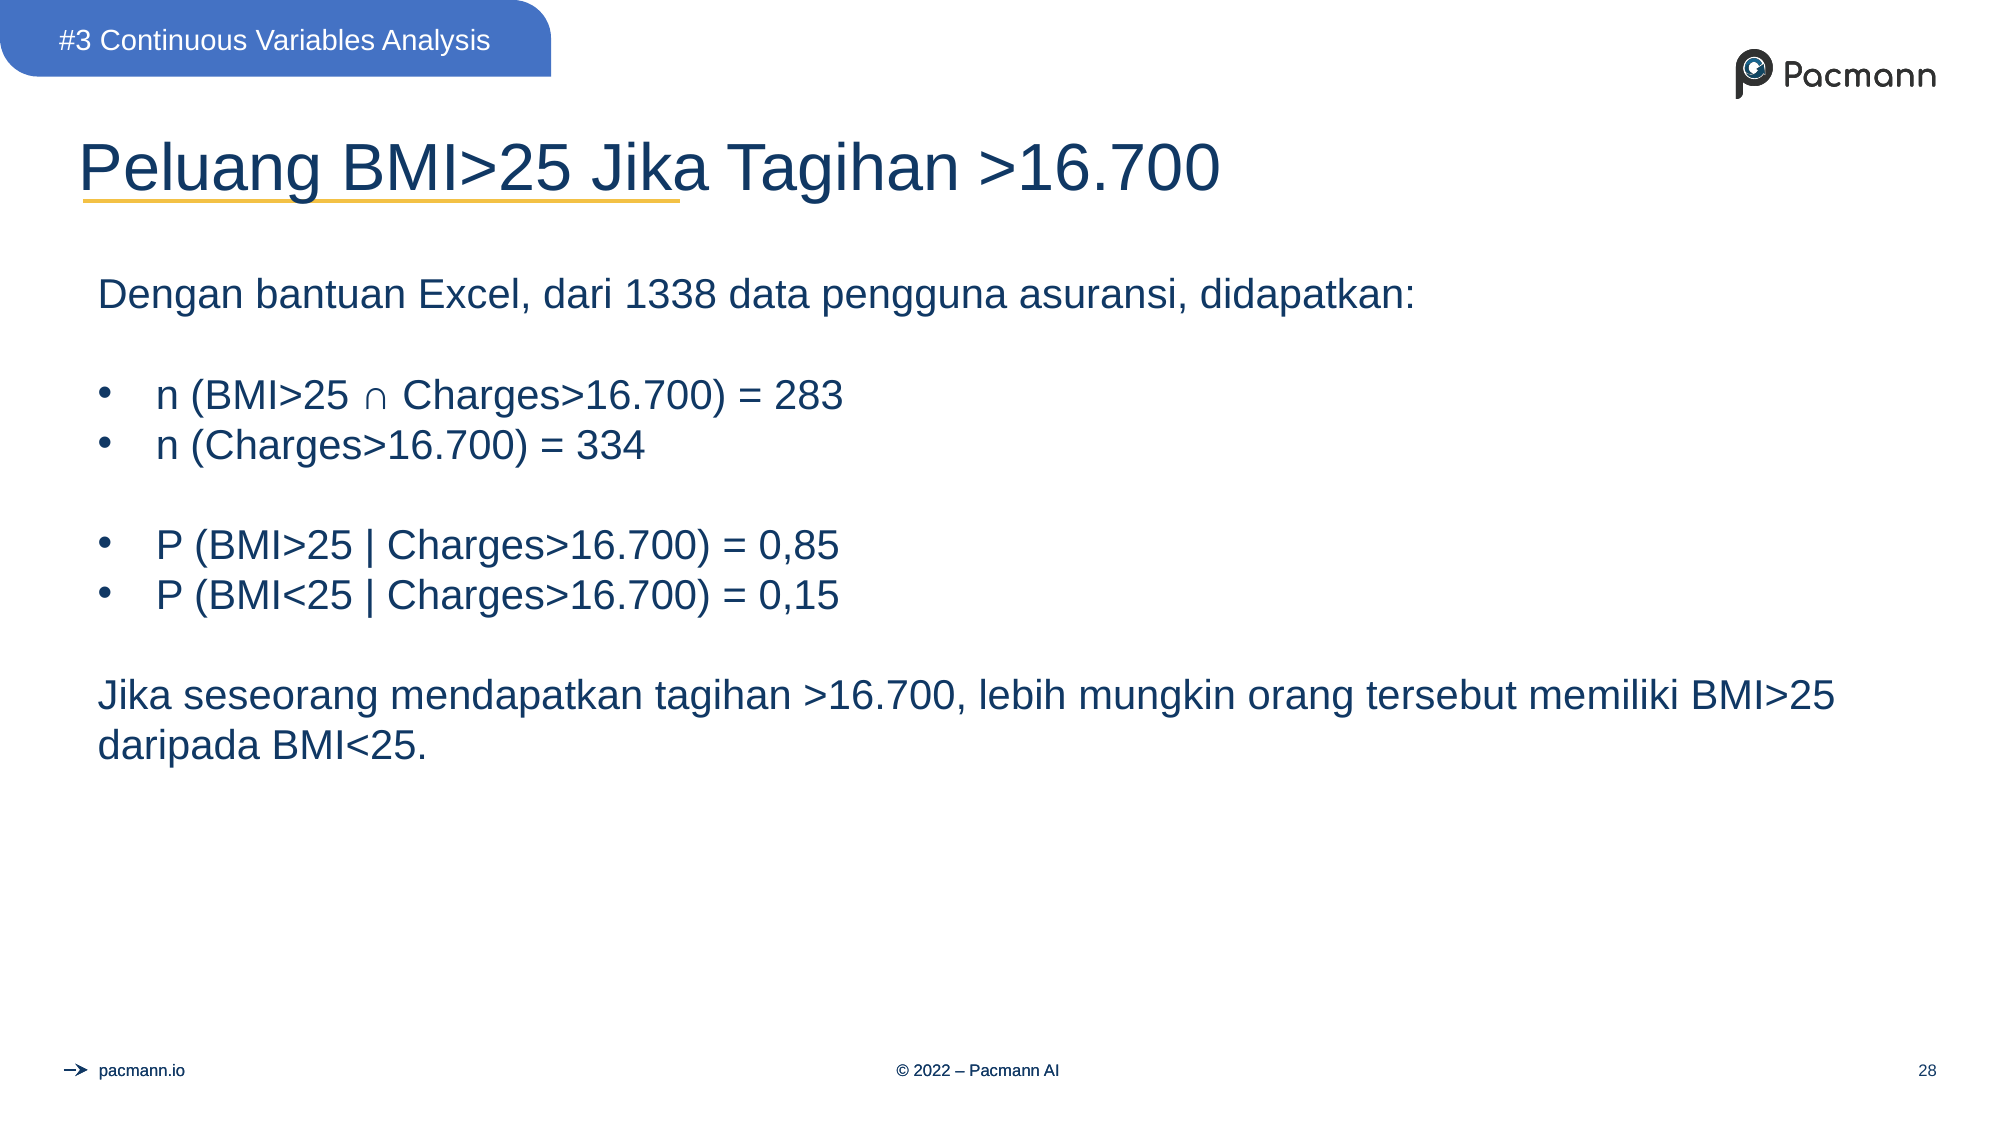

#3 Continuous Variables Analysis
# Peluang BMI>25 Jika Tagihan >16.700
Dengan bantuan Excel, dari 1338 data pengguna asuransi, didapatkan:

n (BMI>25 ∩ Charges>16.700) = 283
n (Charges>16.700) = 334

P (BMI>25 | Charges>16.700) = 0,85
P (BMI<25 | Charges>16.700) = 0,15

Jika seseorang mendapatkan tagihan >16.700, lebih mungkin orang tersebut memiliki BMI>25 daripada BMI<25.